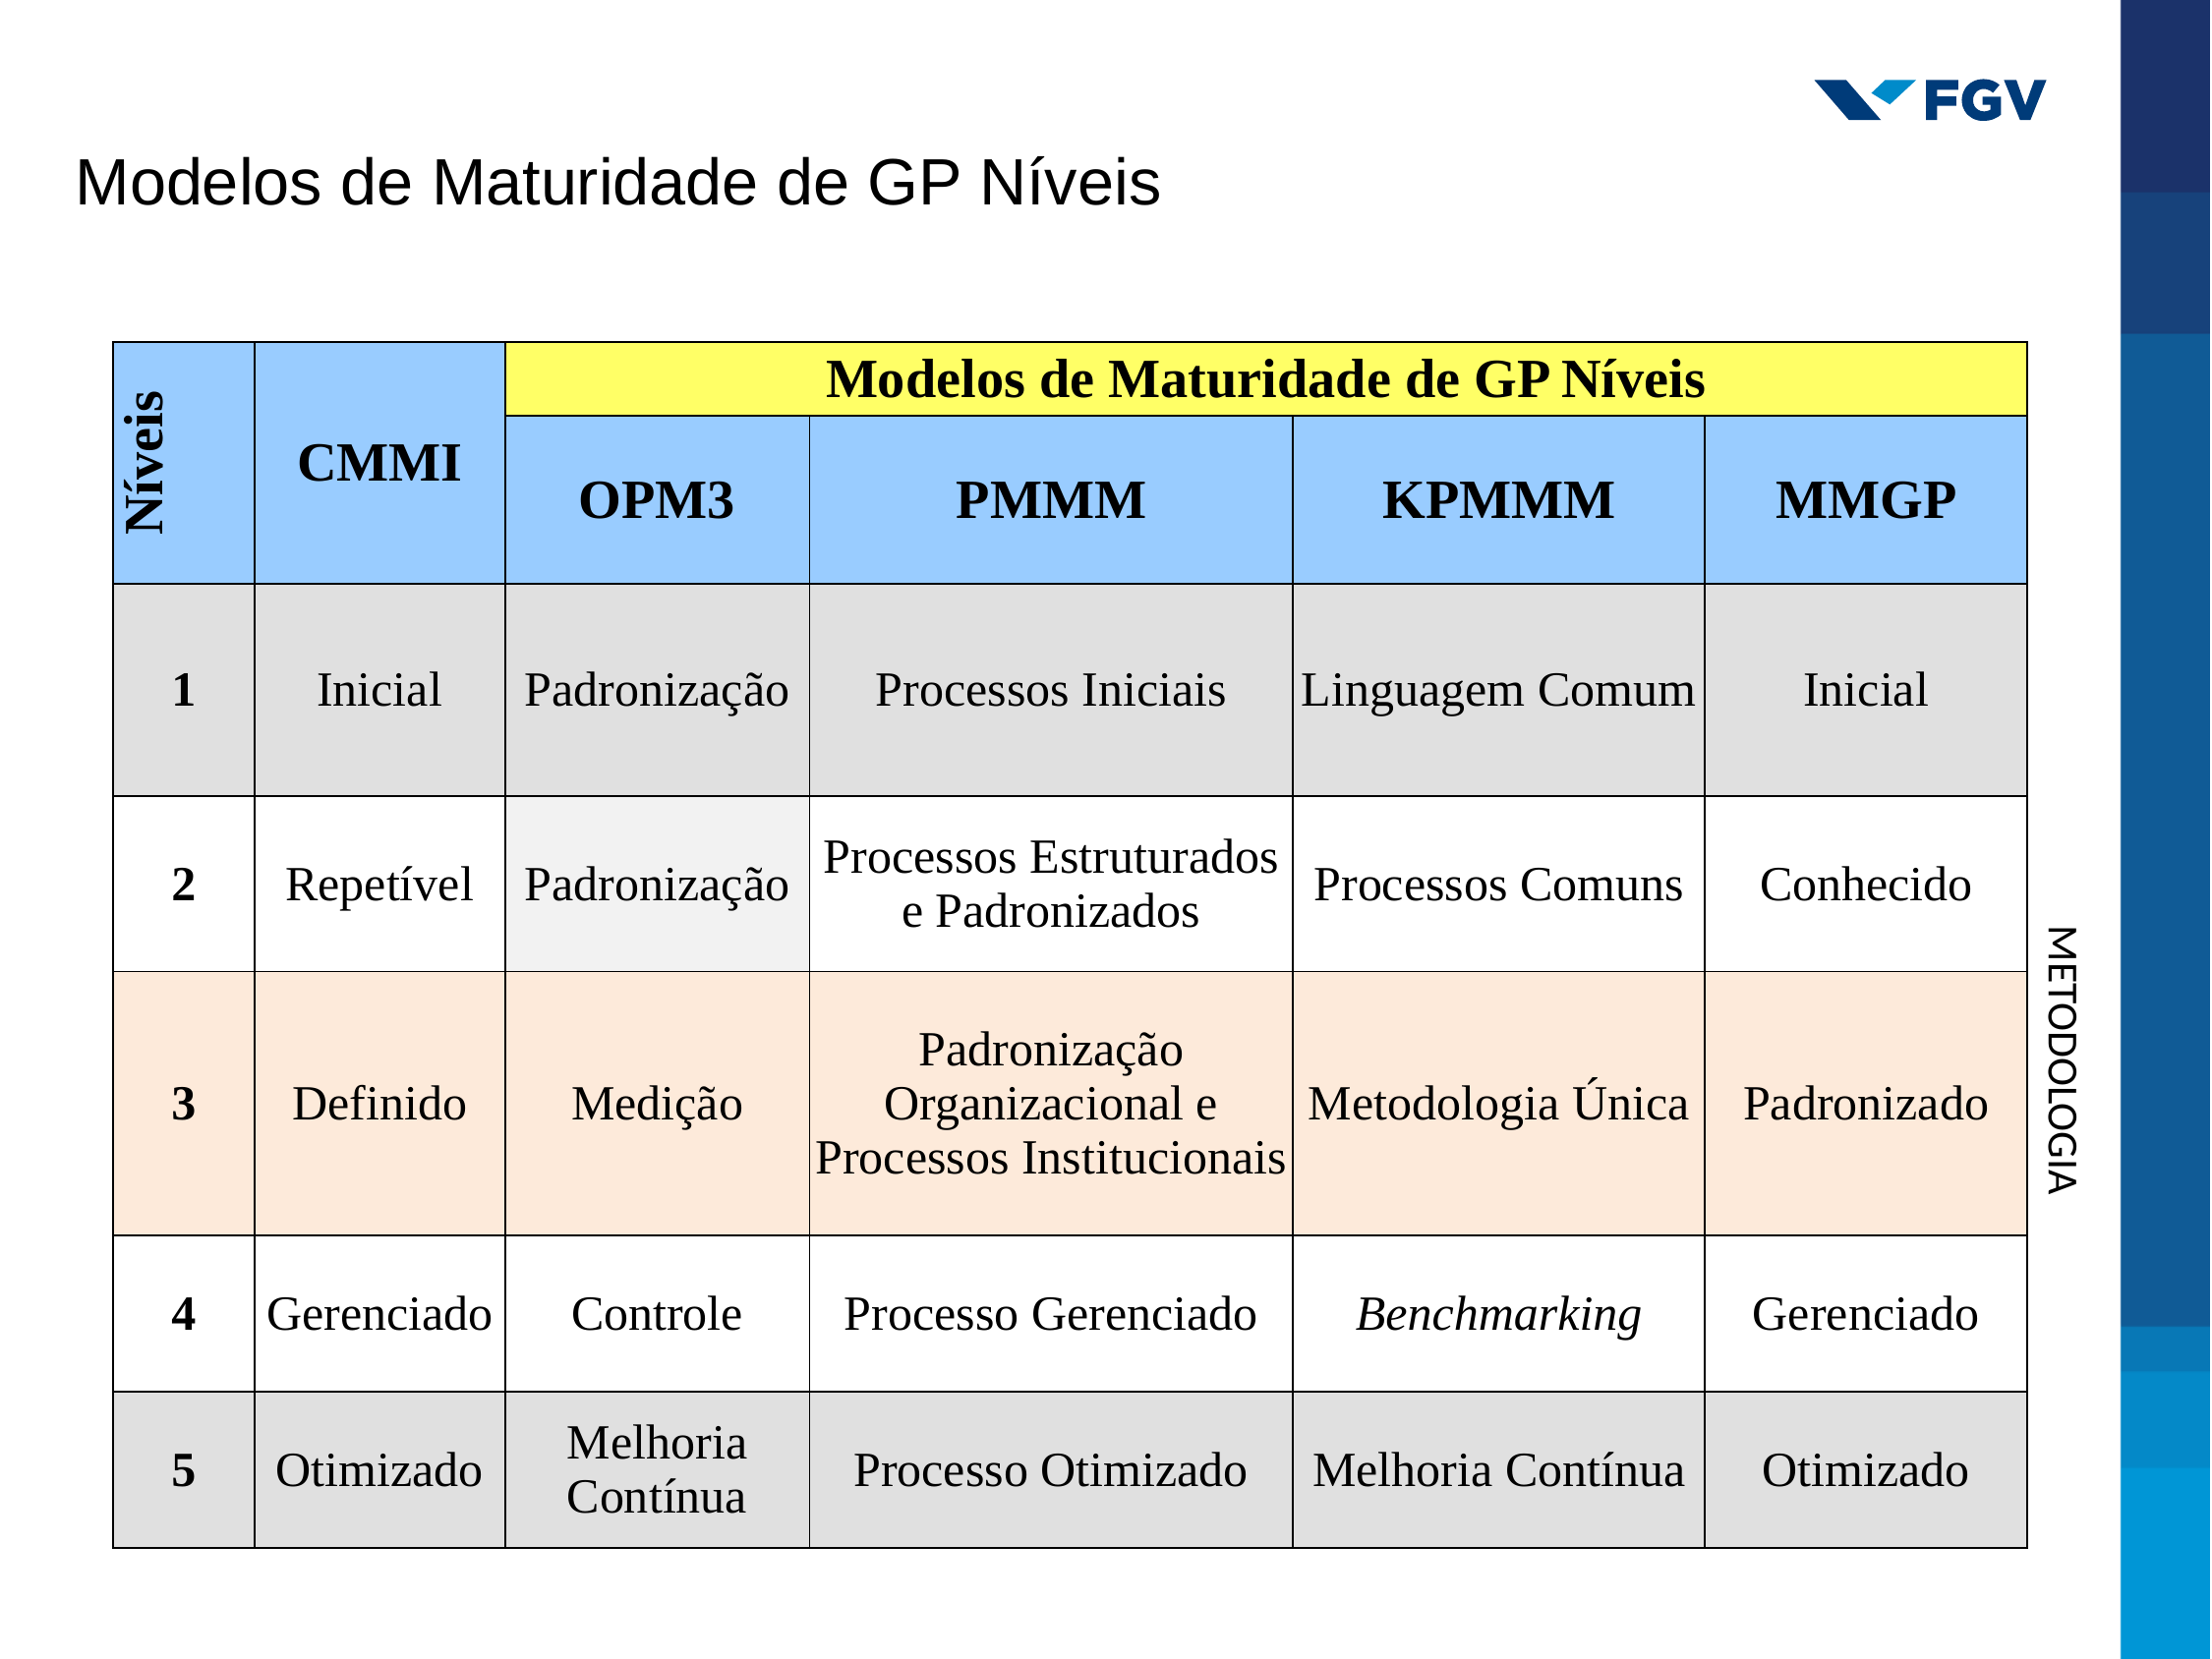

Análise Comparativa - Resumo
Modelos de Maturidade de GP Níveis
| Níveis | CMMI | Modelos de Maturidade de GP Níveis |  |  |  |
| --- | --- | --- | --- | --- | --- |
|  |  | OPM3 | PMMM | KPMMM | MMGP |
| 1 | Inicial | Padronização | Processos Iniciais | Linguagem Comum | Inicial |
| 2 | Repetível | Padronização | Processos Estruturados e Padronizados | Processos Comuns | Conhecido |
| 3 | Definido | Medição | Padronização Organizacional e Processos Institucionais | Metodologia Única | Padronizado |
| 4 | Gerenciado | Controle | Processo Gerenciado | Benchmarking | Gerenciado |
| 5 | Otimizado | Melhoria Contínua | Processo Otimizado | Melhoria Contínua | Otimizado |
METODOLOGIA